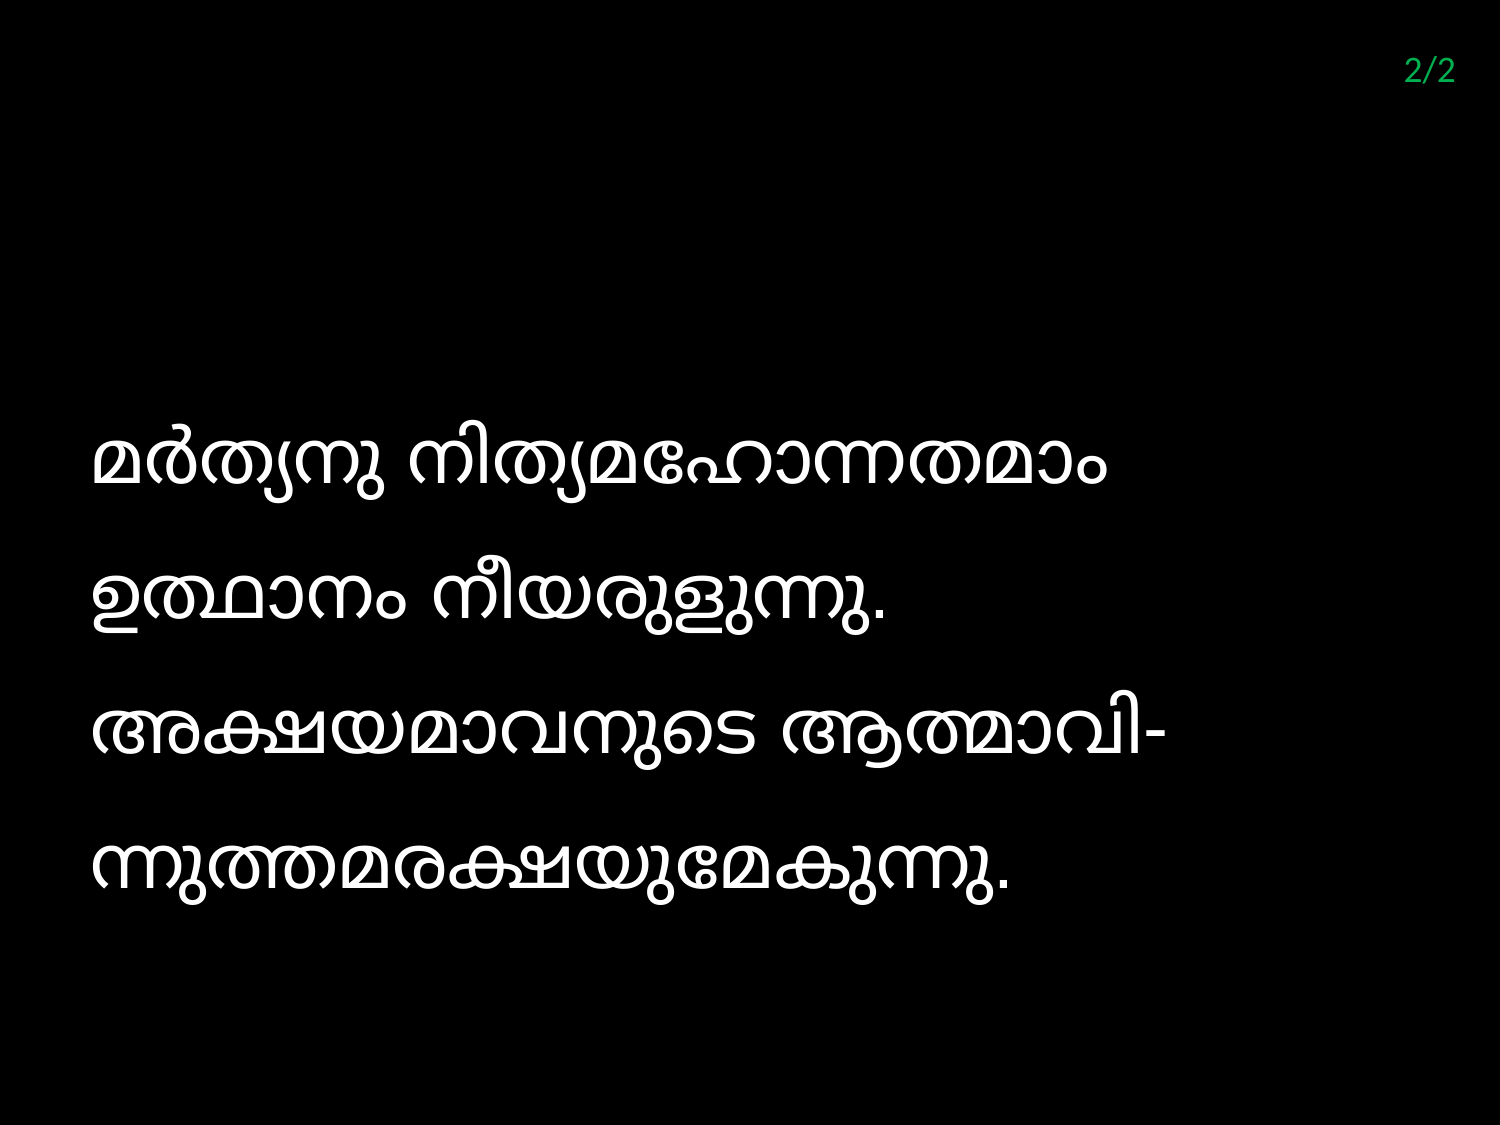

2/2
#
മർത്യനു നിത്യമഹോന്നതമാം
ഉത്ഥാനം നീയരുളുന്നു.
അക്ഷയമാവനുടെ ആത്മാവി-
ന്നുത്തമരക്ഷയുമേകുന്നു.